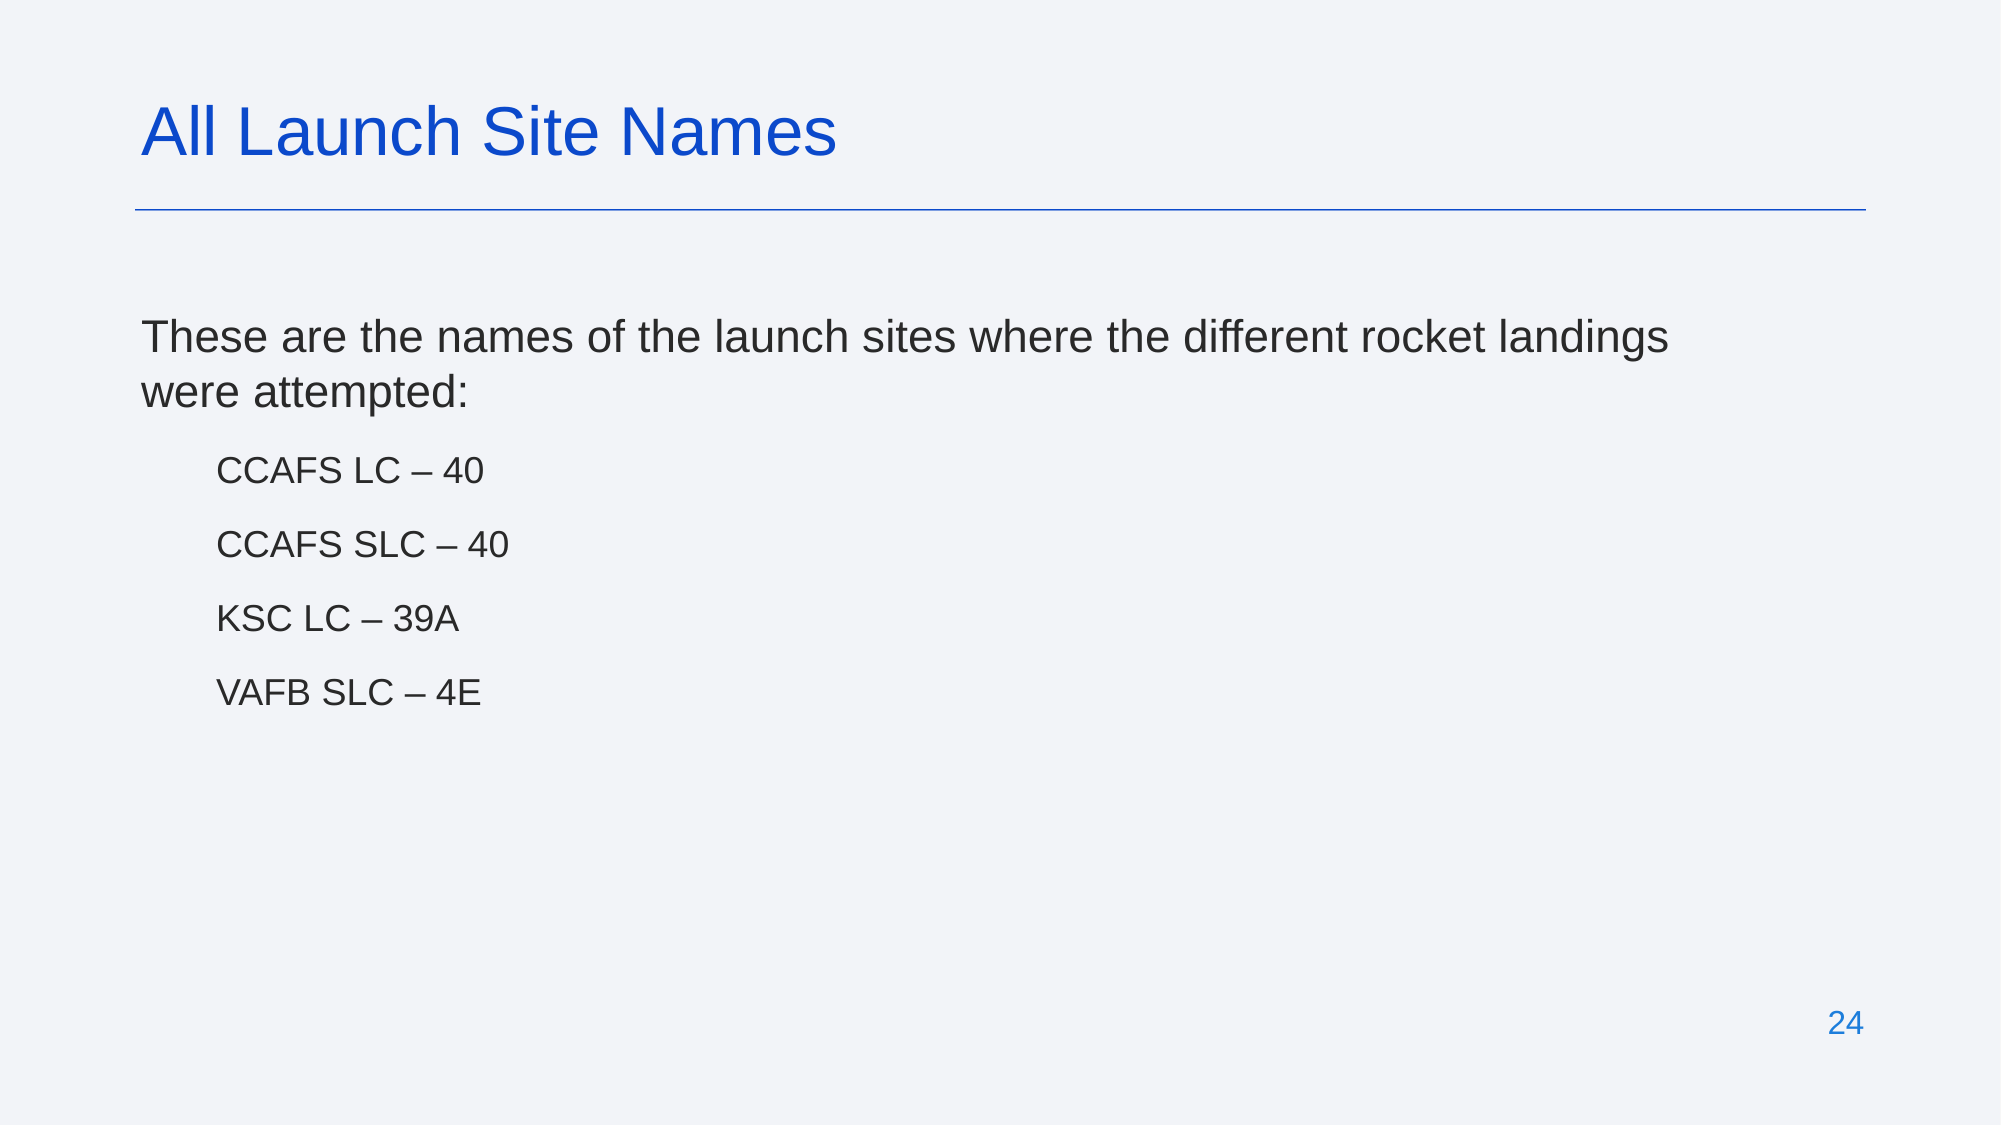

All Launch Site Names
These are the names of the launch sites where the different rocket landings were attempted:
CCAFS LC – 40
CCAFS SLC – 40
KSC LC – 39A
VAFB SLC – 4E

24